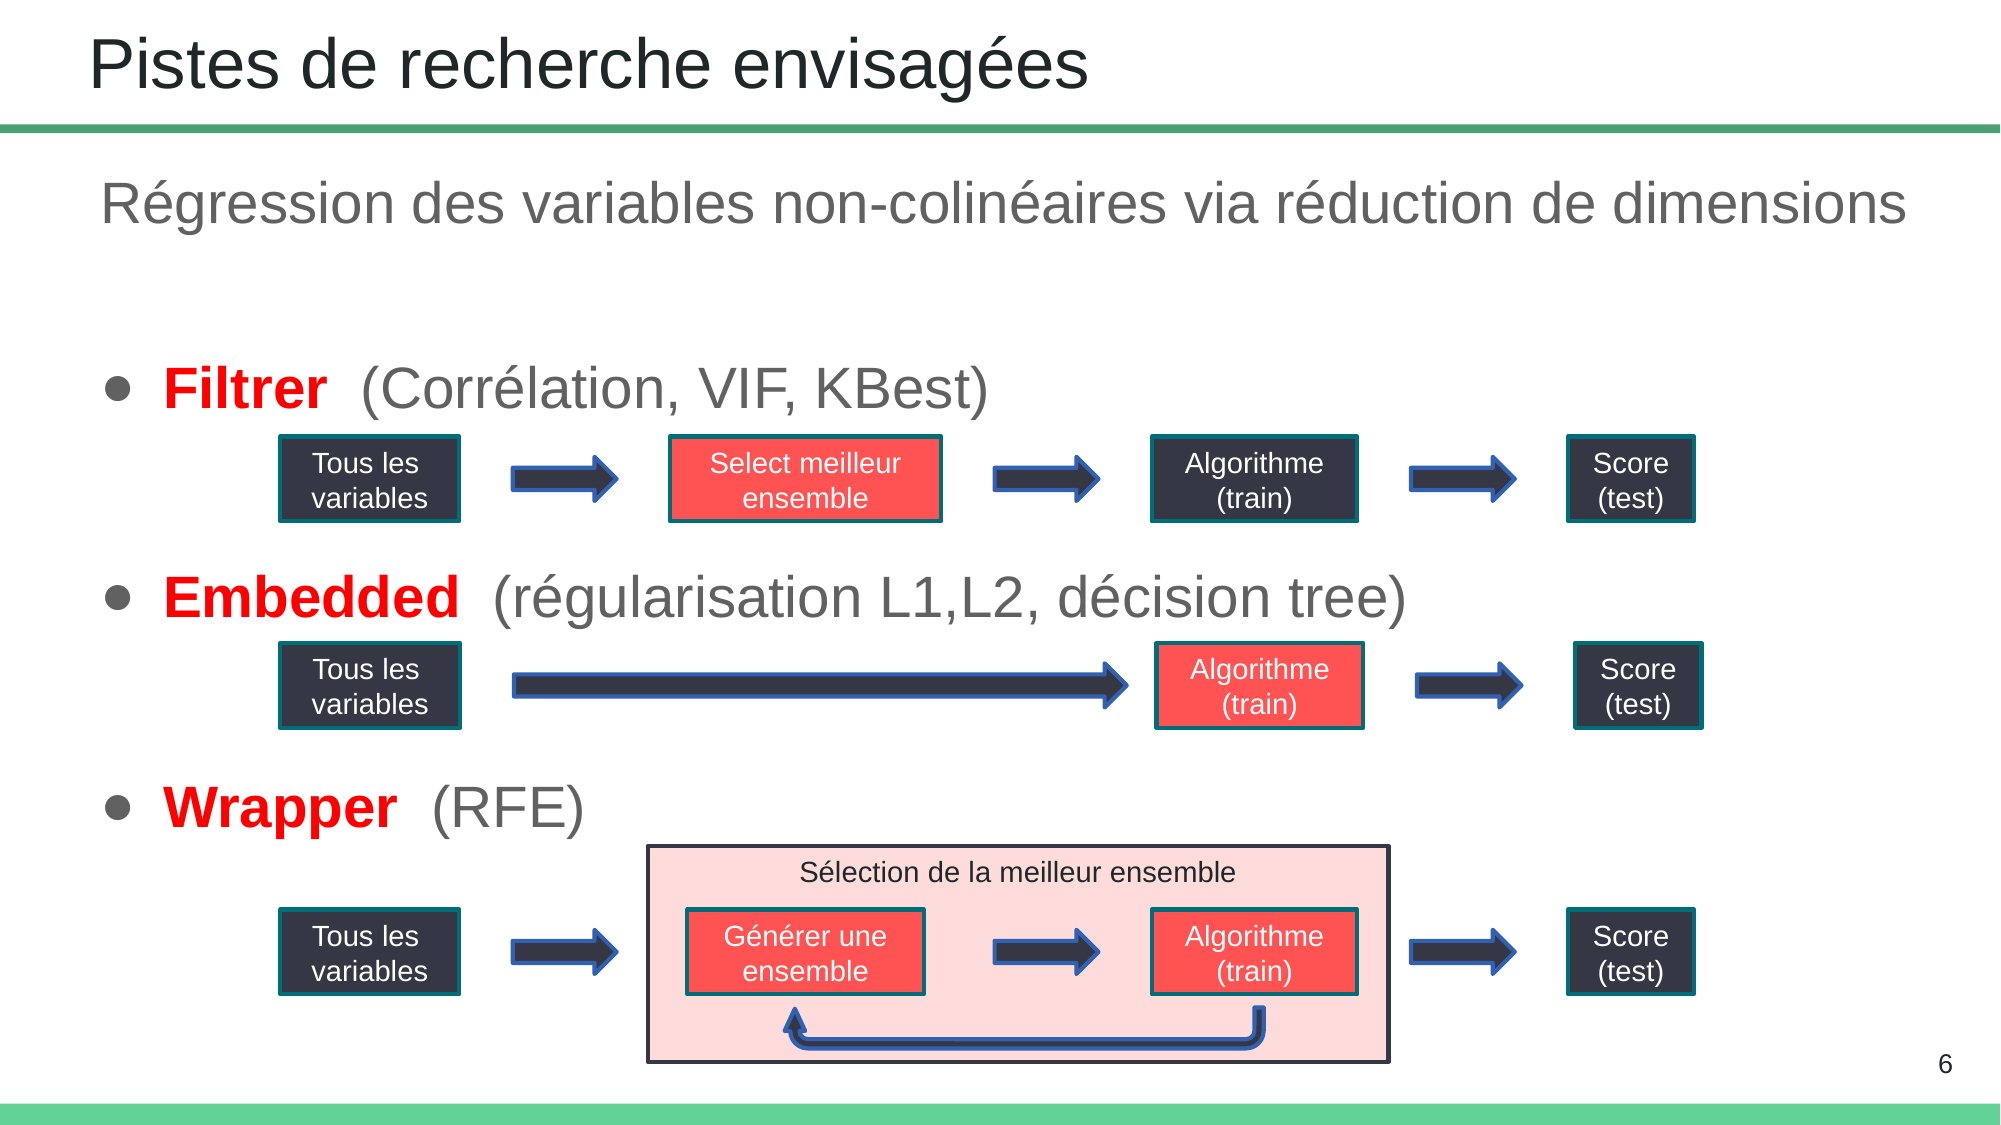

# Pistes de recherche envisagées
Régression des variables non-colinéaires via réduction de dimensions

Filtrer  (Corrélation, VIF, KBest)

Embedded  (régularisation L1,L2, décision tree)

Wrapper  (RFE)
Algorithme
(train)
Tous les
variables
Select meilleur
ensemble
Score
(test)

Algorithme
(train)
Tous les
variables
Score
(test)

Sélection de la meilleur ensemble

Algorithme
(train)
Tous les
variables
Générer une
ensemble
Score
(test)

6